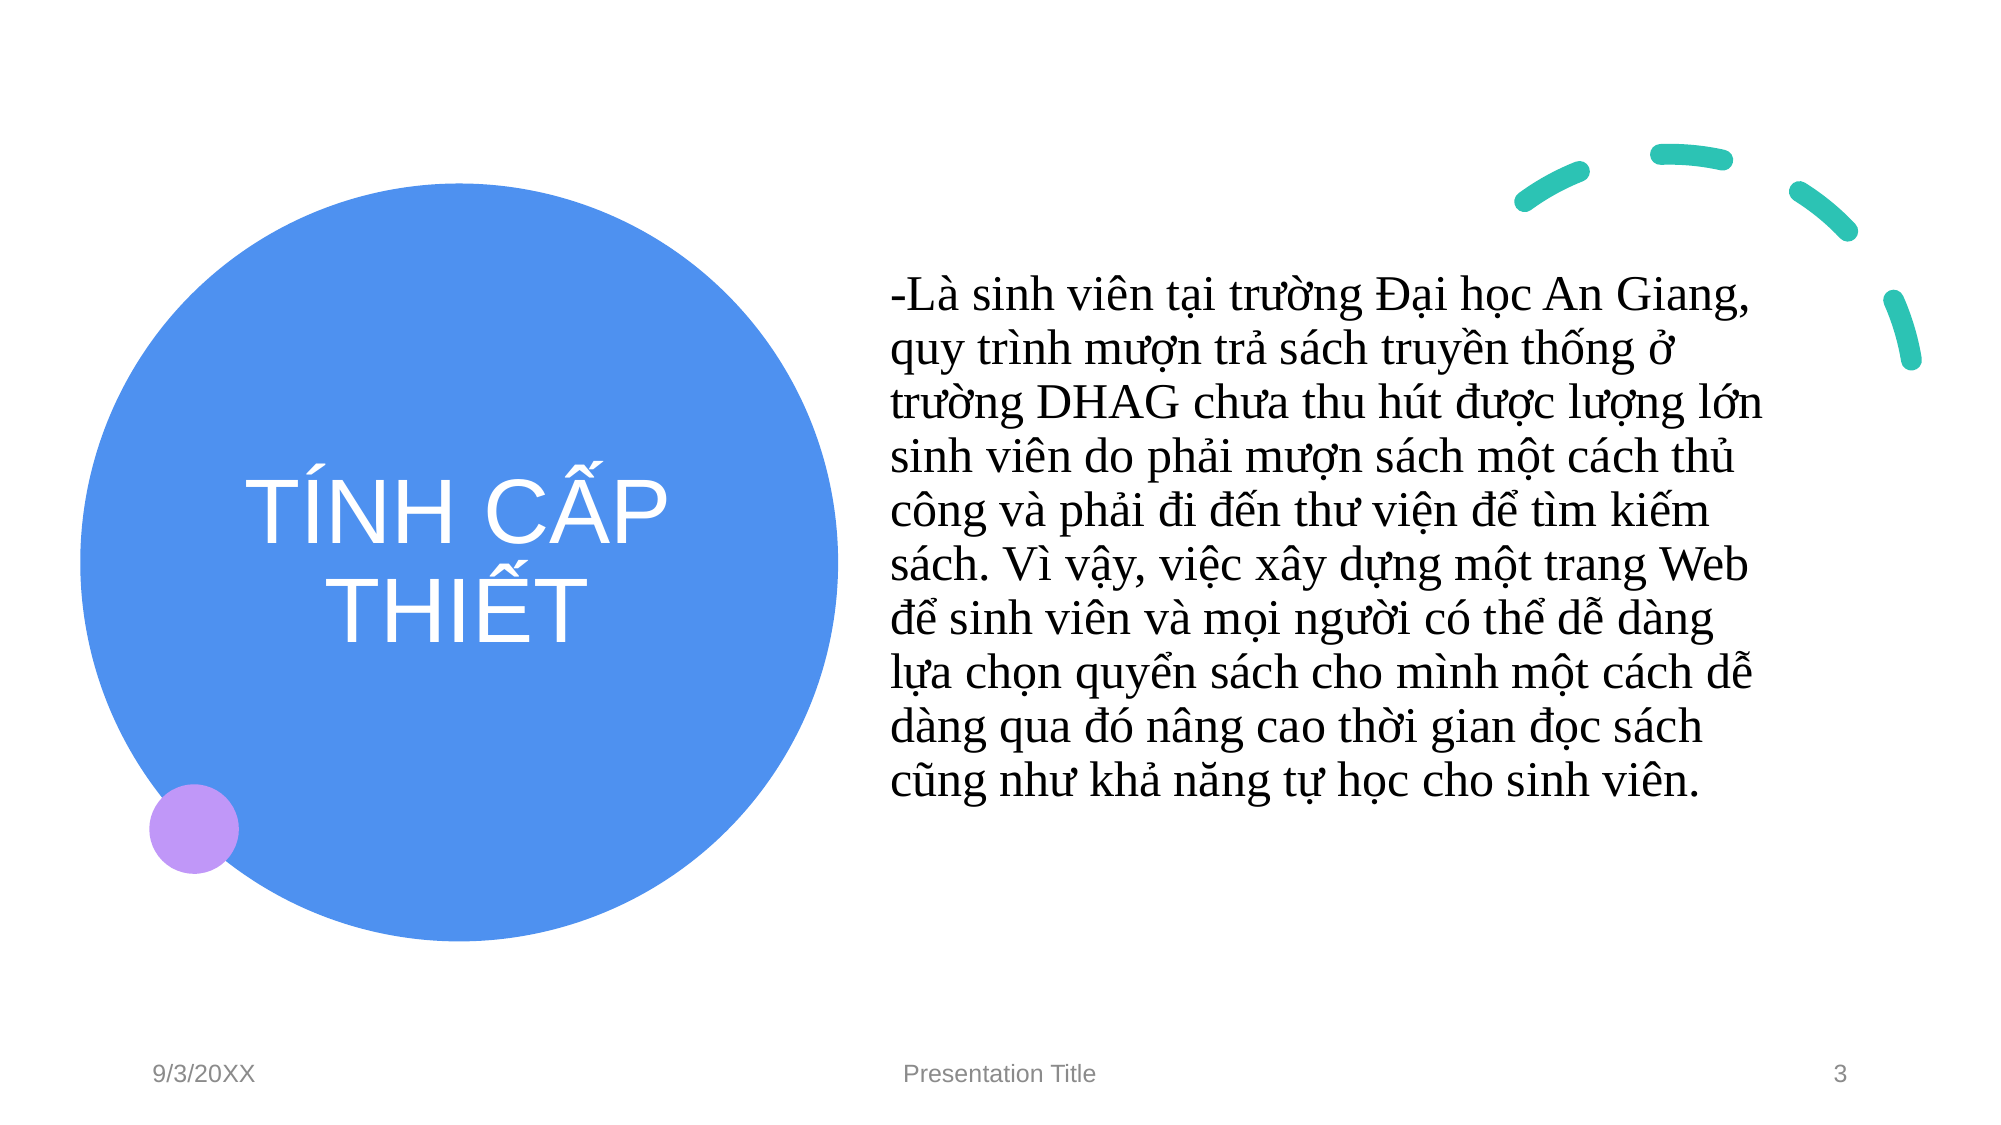

# TÍNH CẤP THIẾT
-Là sinh viên tại trường Đại học An Giang, quy trình mượn trả sách truyền thống ở trường DHAG chưa thu hút được lượng lớn sinh viên do phải mượn sách một cách thủ công và phải đi đến thư viện để tìm kiếm sách. Vì vậy, việc xây dựng một trang Web để sinh viên và mọi người có thể dễ dàng lựa chọn quyển sách cho mình một cách dễ dàng qua đó nâng cao thời gian đọc sách cũng như khả năng tự học cho sinh viên.

9/3/20XX
Presentation Title
3